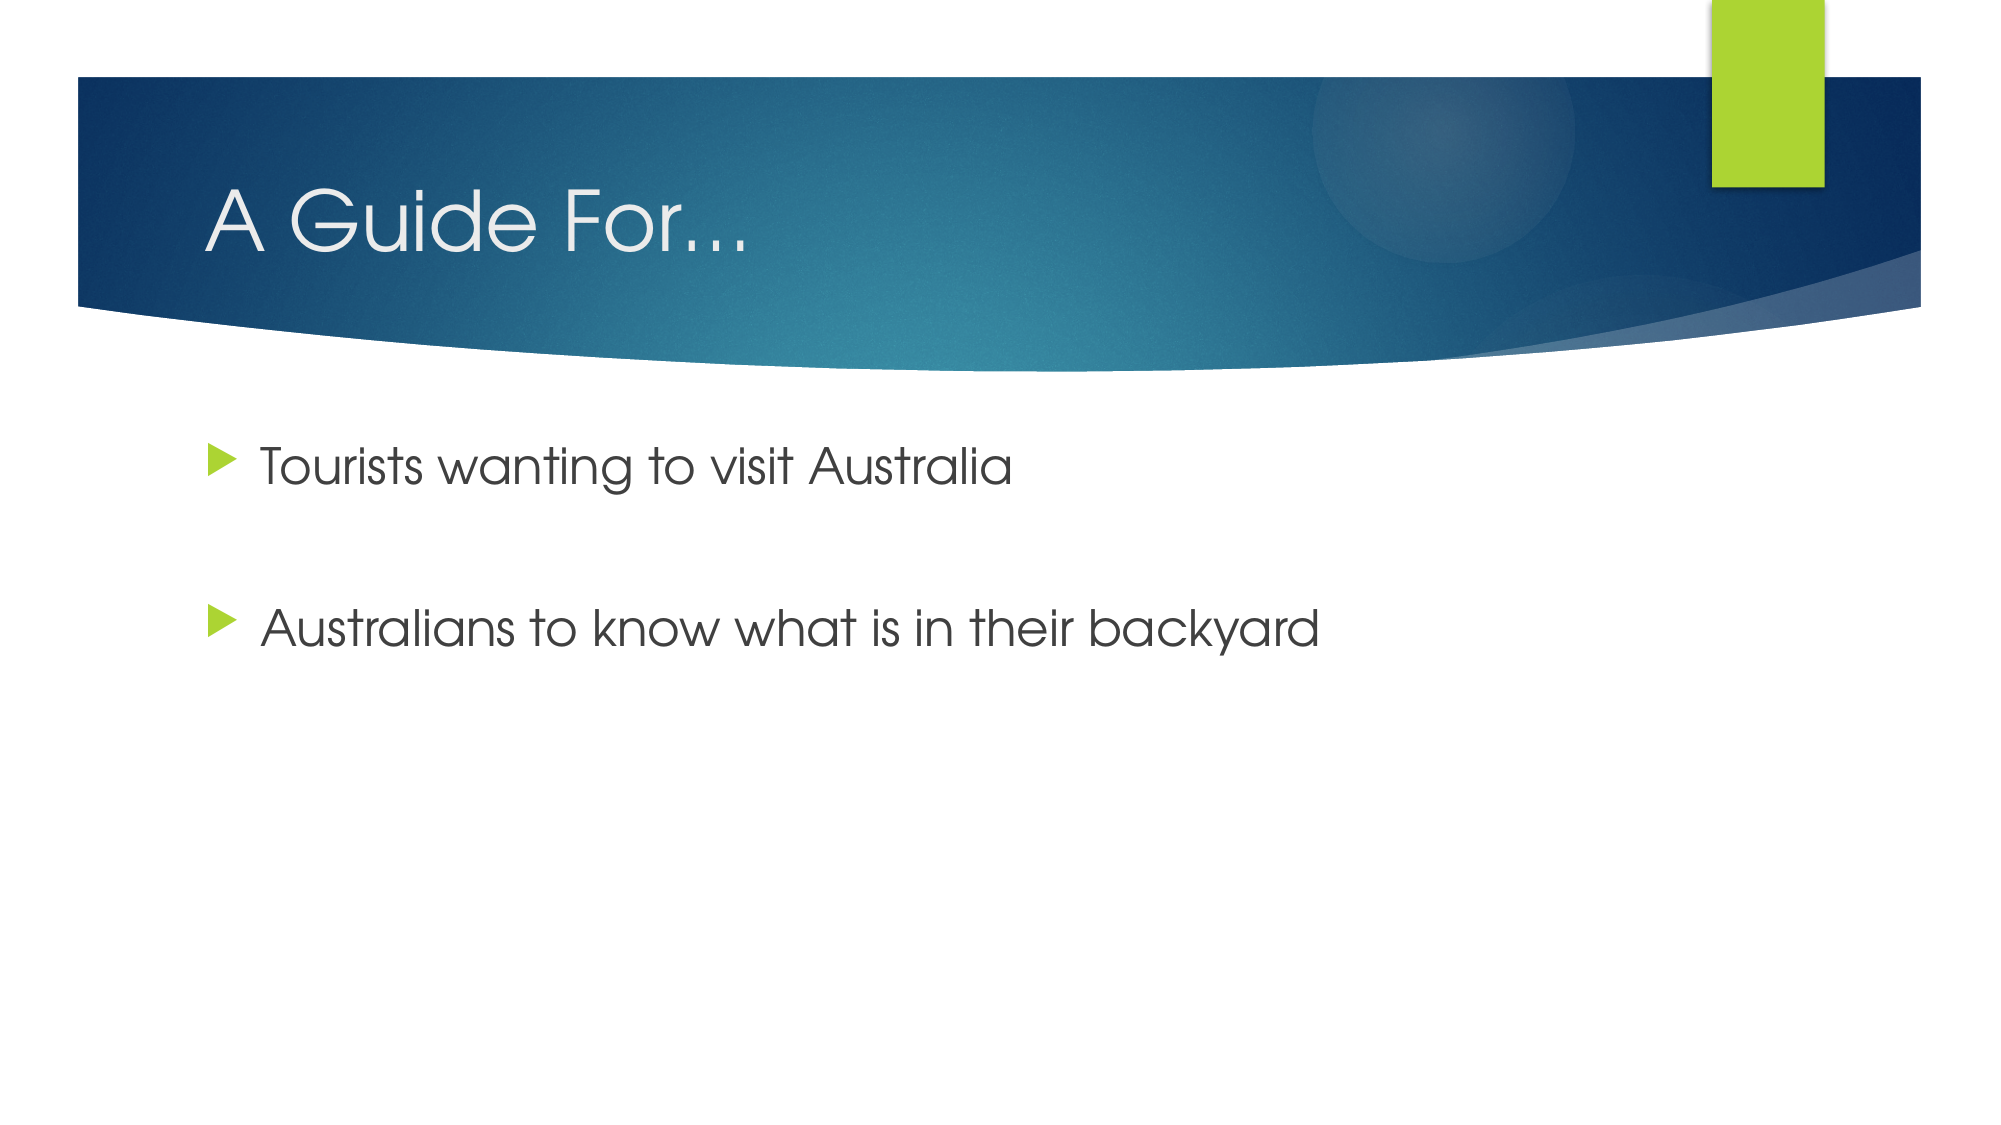

# A Guide For…
Tourists wanting to visit Australia

Australians to know what is in their backyard